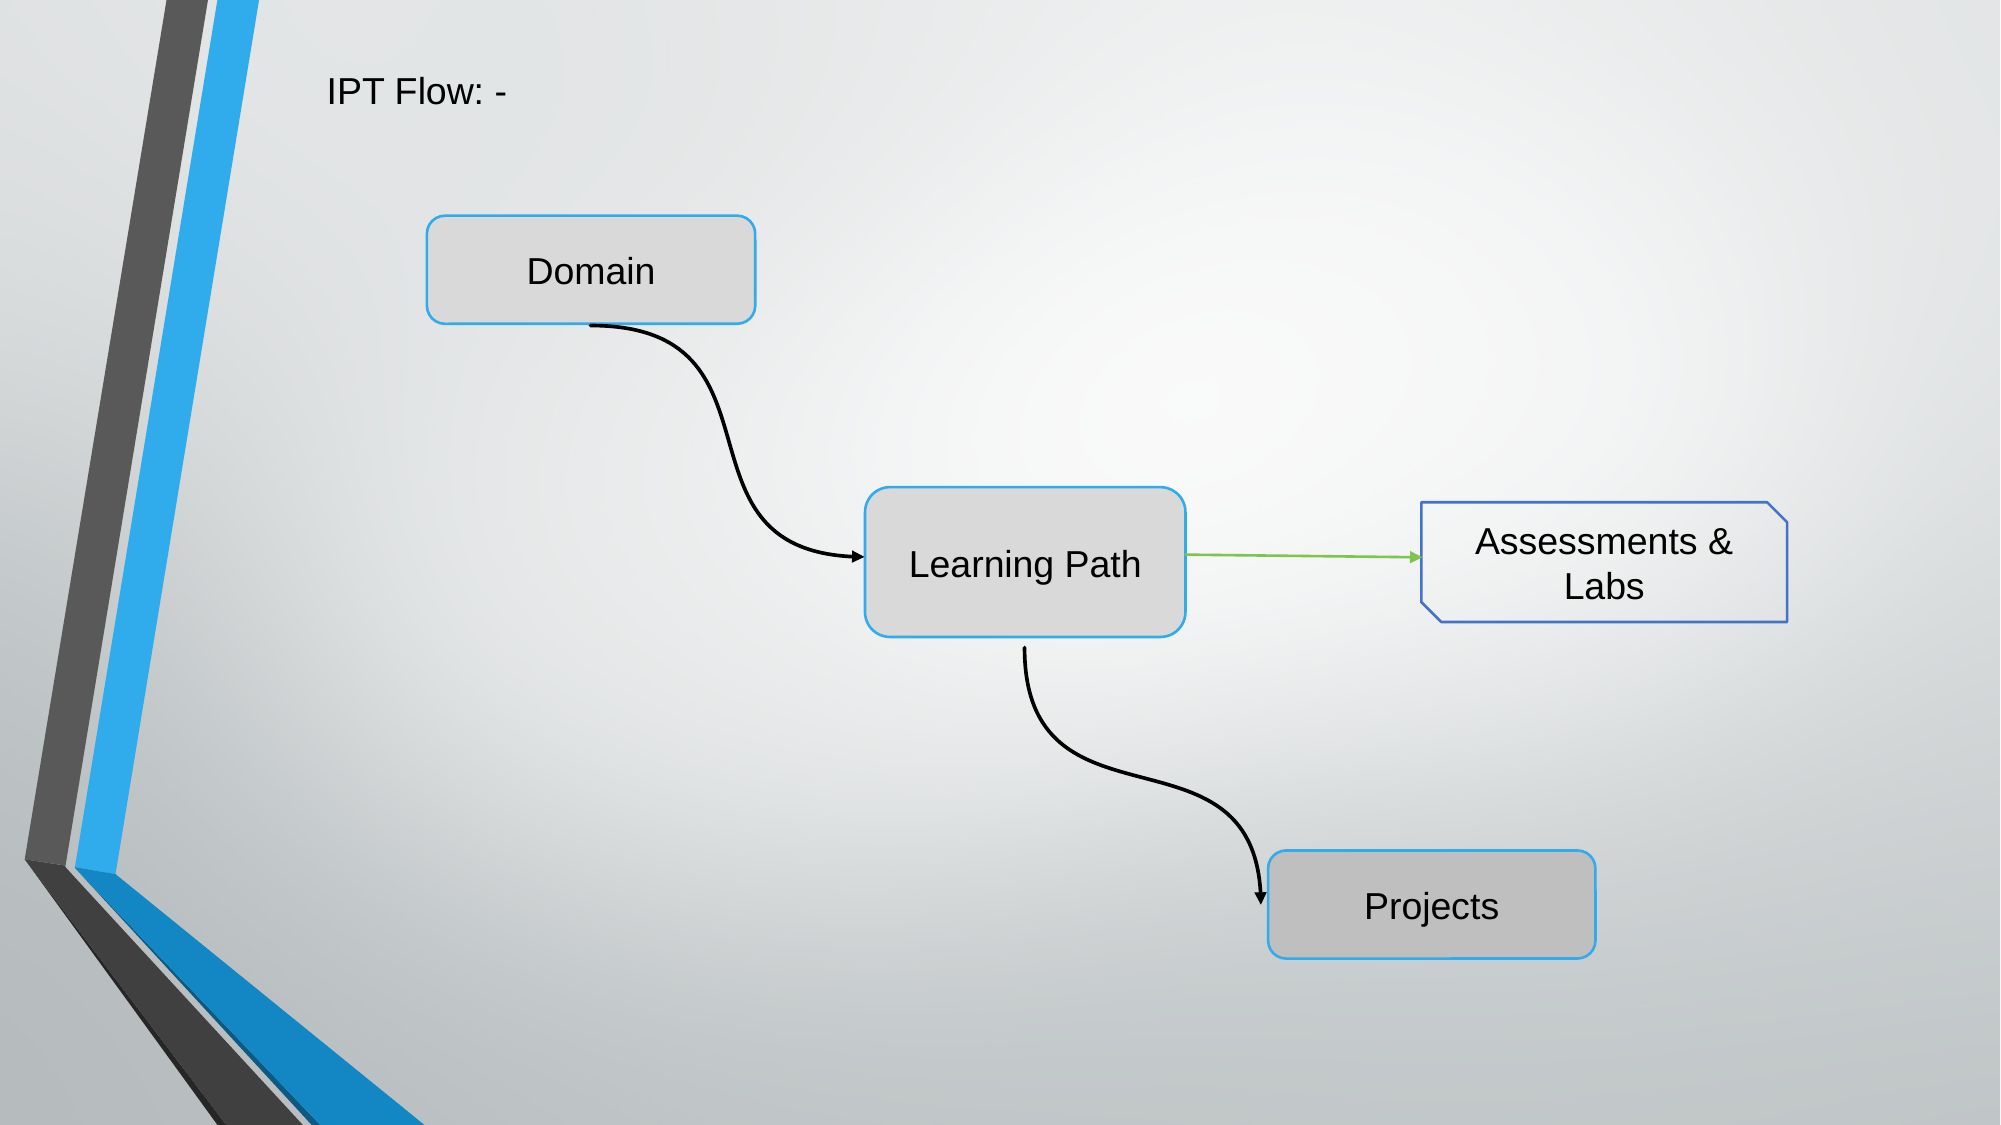

IPT Flow: -
Domain
Learning Path
Assessments & Labs
Projects